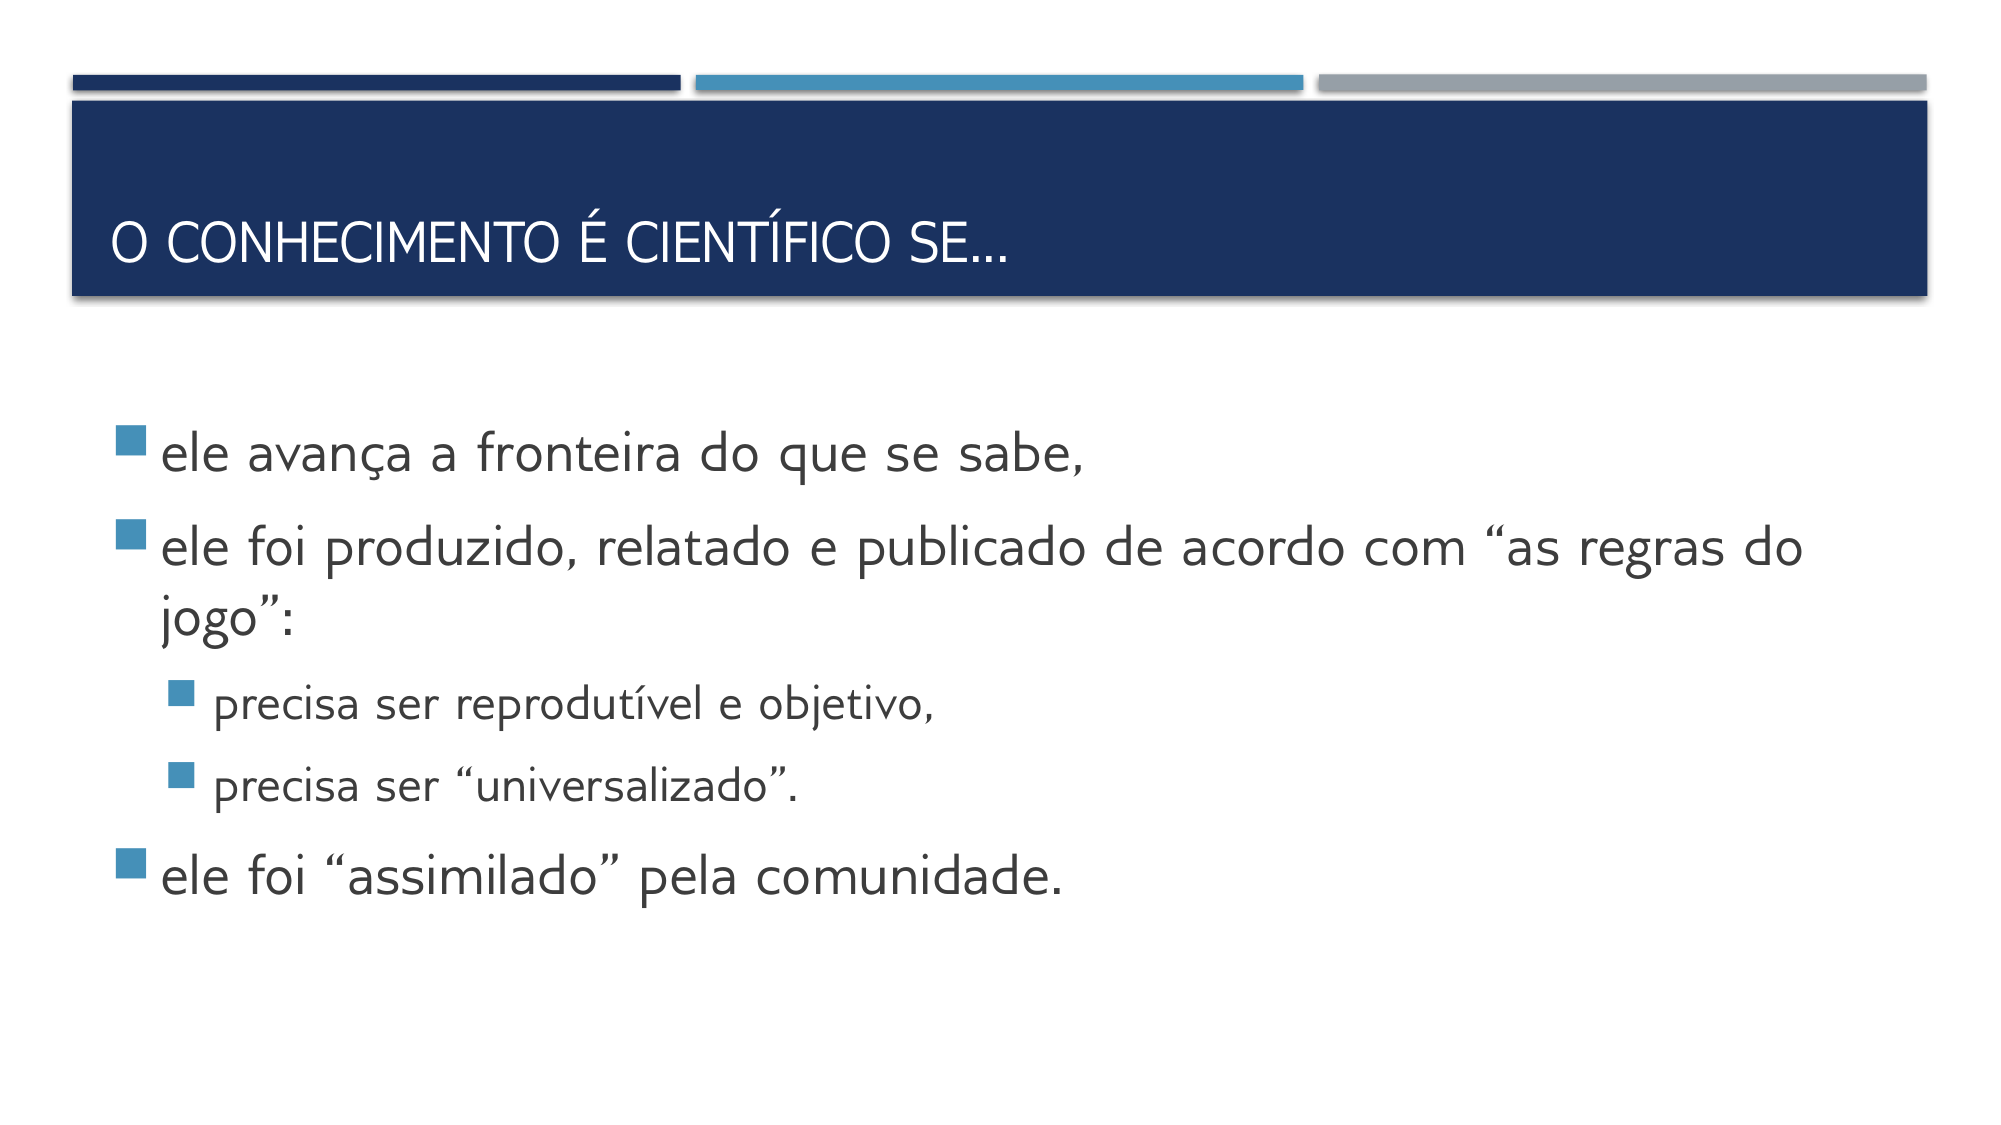

# O conhecimento é científico se...
ele avança a fronteira do que se sabe,
ele foi produzido, relatado e publicado de acordo com “as regras do jogo”:
precisa ser reprodutível e objetivo,
precisa ser “universalizado”.
ele foi “assimilado” pela comunidade.